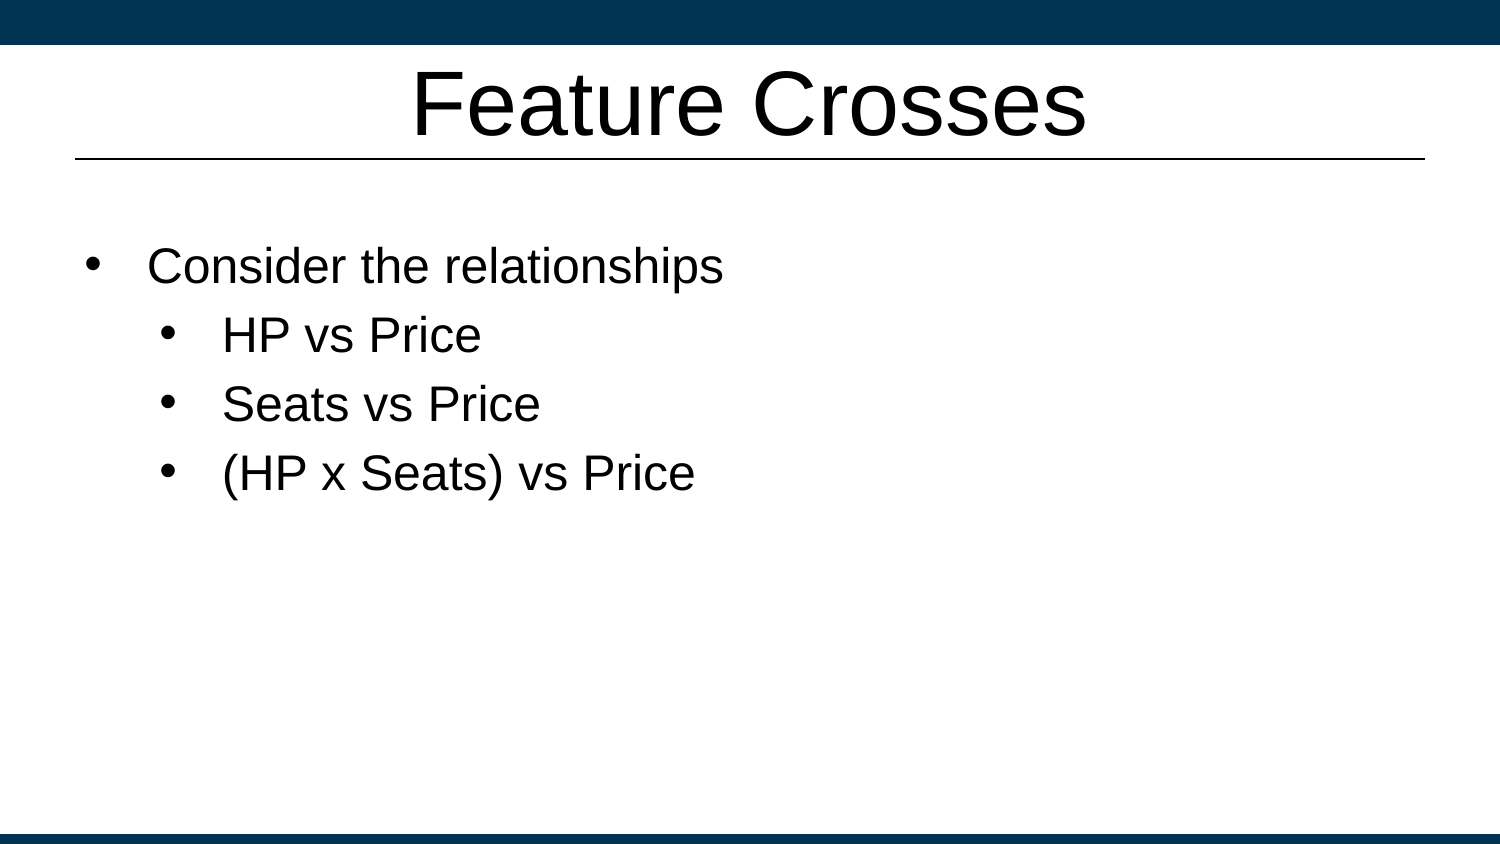

# Feature Crosses
Consider the relationships
HP vs Price
Seats vs Price
(HP x Seats) vs Price